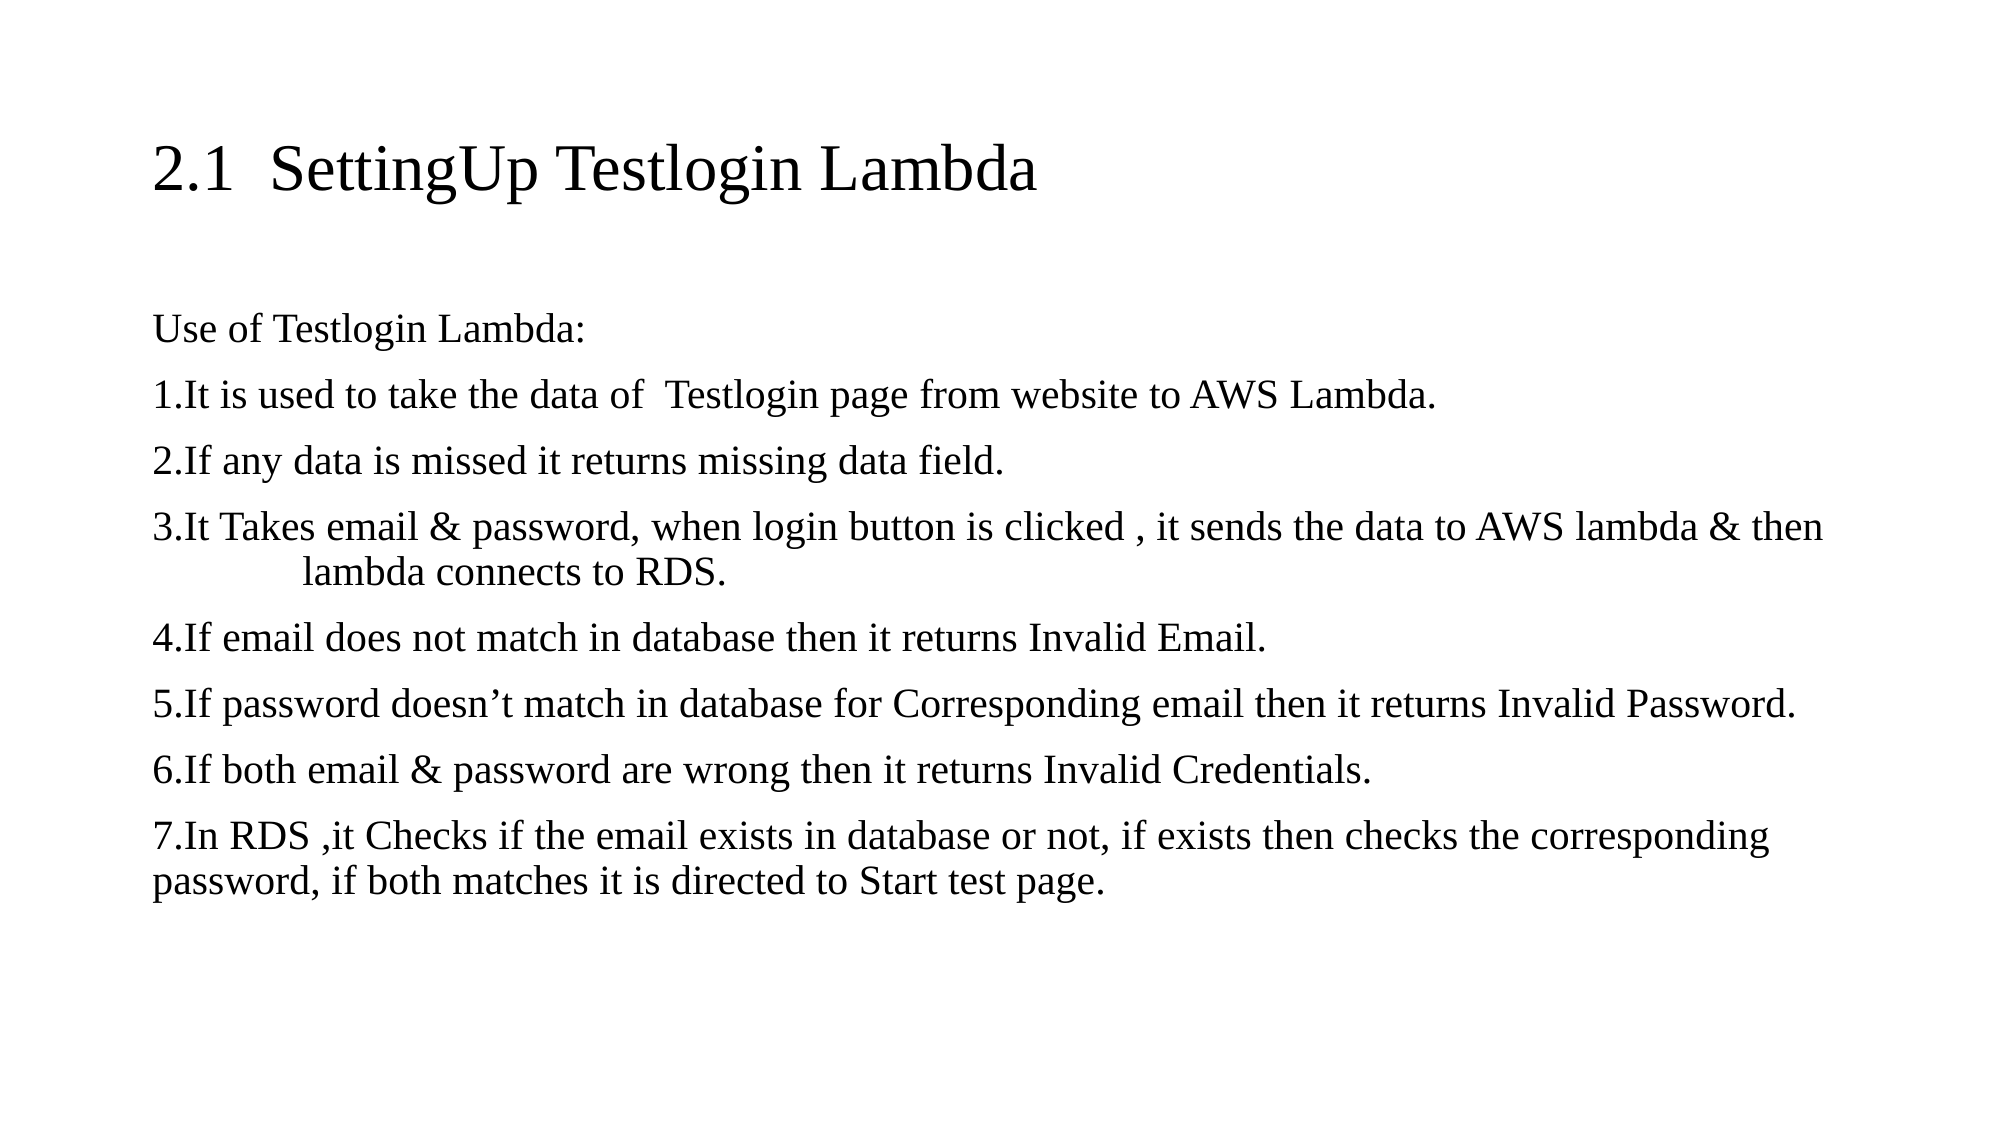

# 2.1  SettingUp Testlogin Lambda
Use of Testlogin Lambda:
1.It is used to take the data of  Testlogin page from website to AWS Lambda.
2.If any data is missed it returns missing data field.
3.It Takes email & password, when login button is clicked , it sends the data to AWS lambda & then 	lambda connects to RDS.
4.If email does not match in database then it returns Invalid Email.
5.If password doesn’t match in database for Corresponding email then it returns Invalid Password.
6.If both email & password are wrong then it returns Invalid Credentials.
7.In RDS ,it Checks if the email exists in database or not, if exists then checks the corresponding 	password, if both matches it is directed to Start test page.